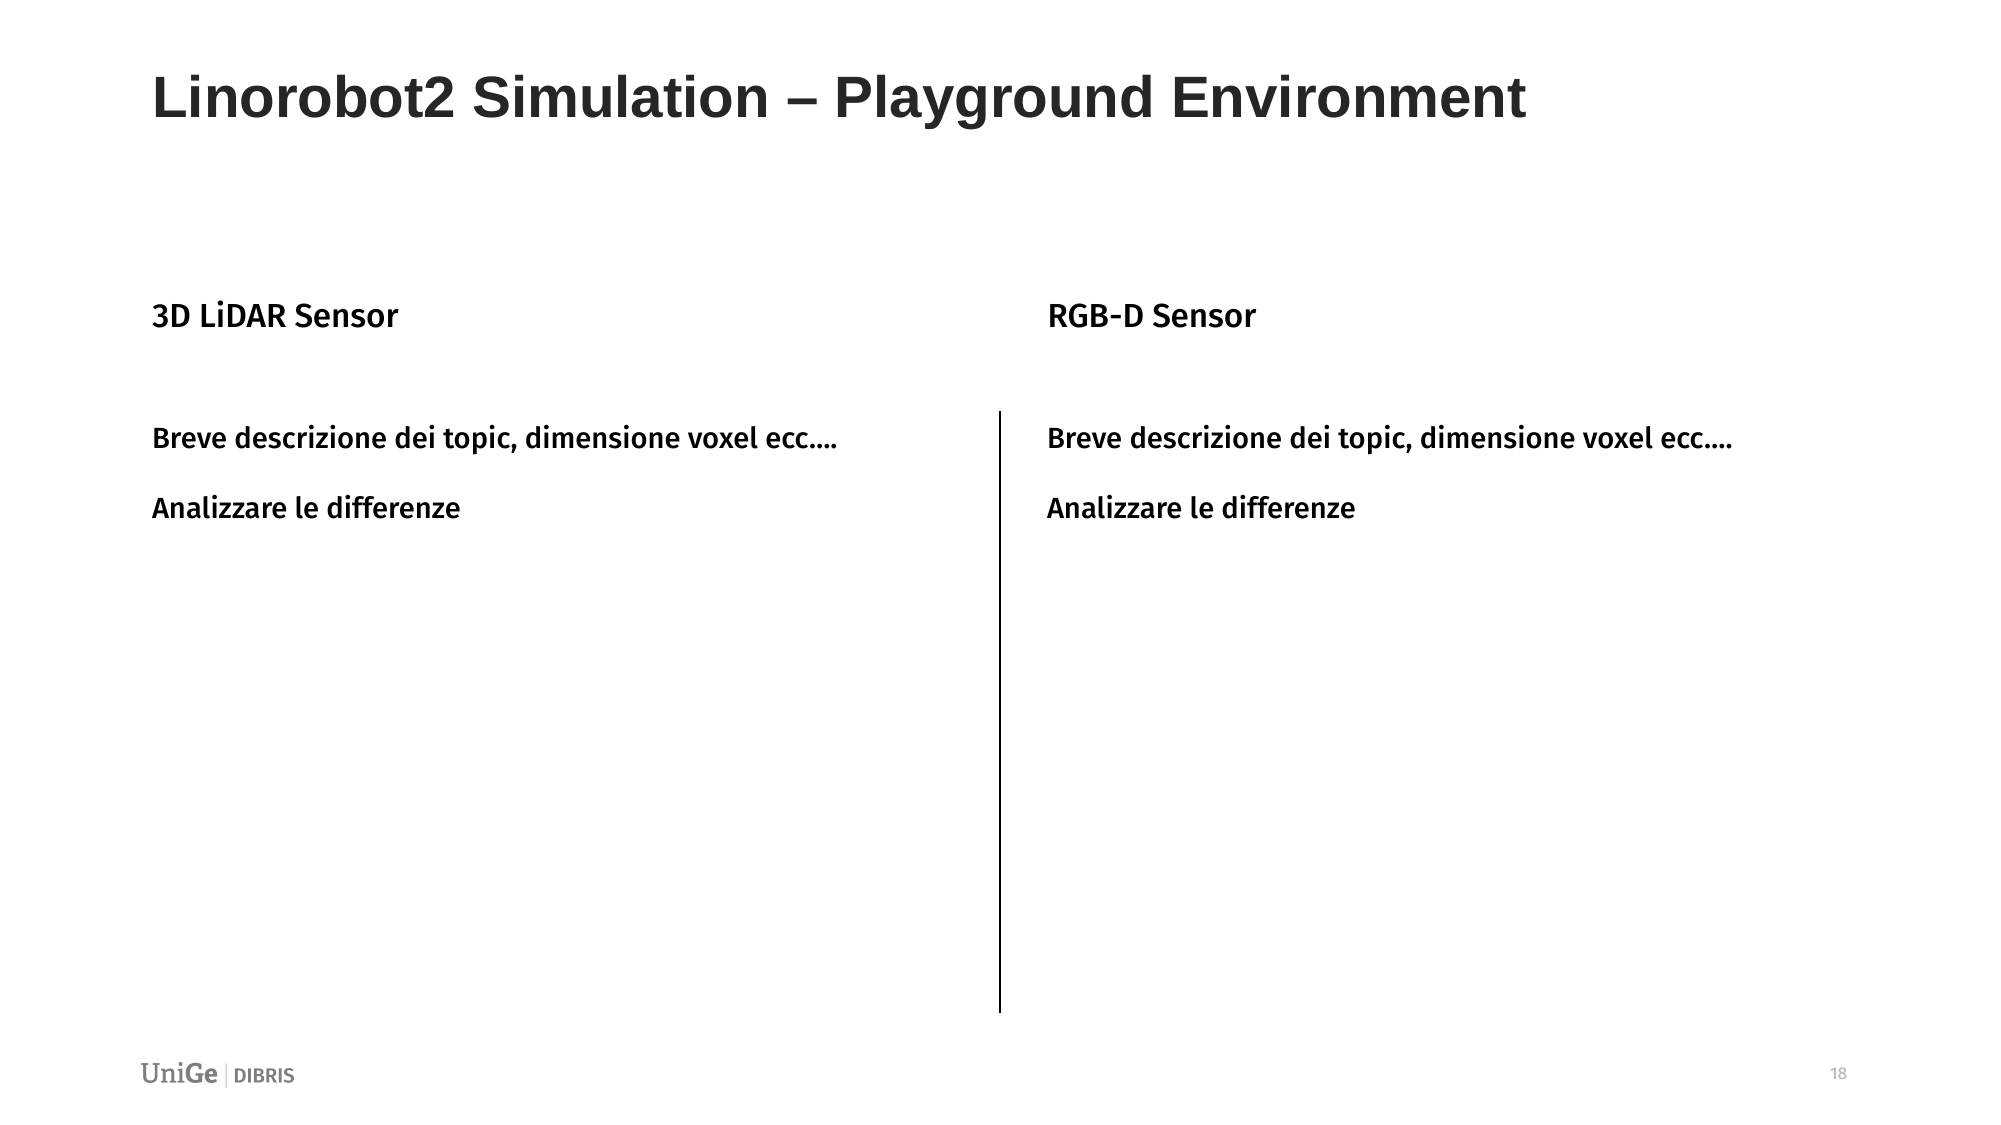

# Linorobot2 Simulation – Playground Environment
RGB-D Sensor
3D LiDAR Sensor
Breve descrizione dei topic, dimensione voxel ecc….

Analizzare le differenze

Breve descrizione dei topic, dimensione voxel ecc….

Analizzare le differenze

18